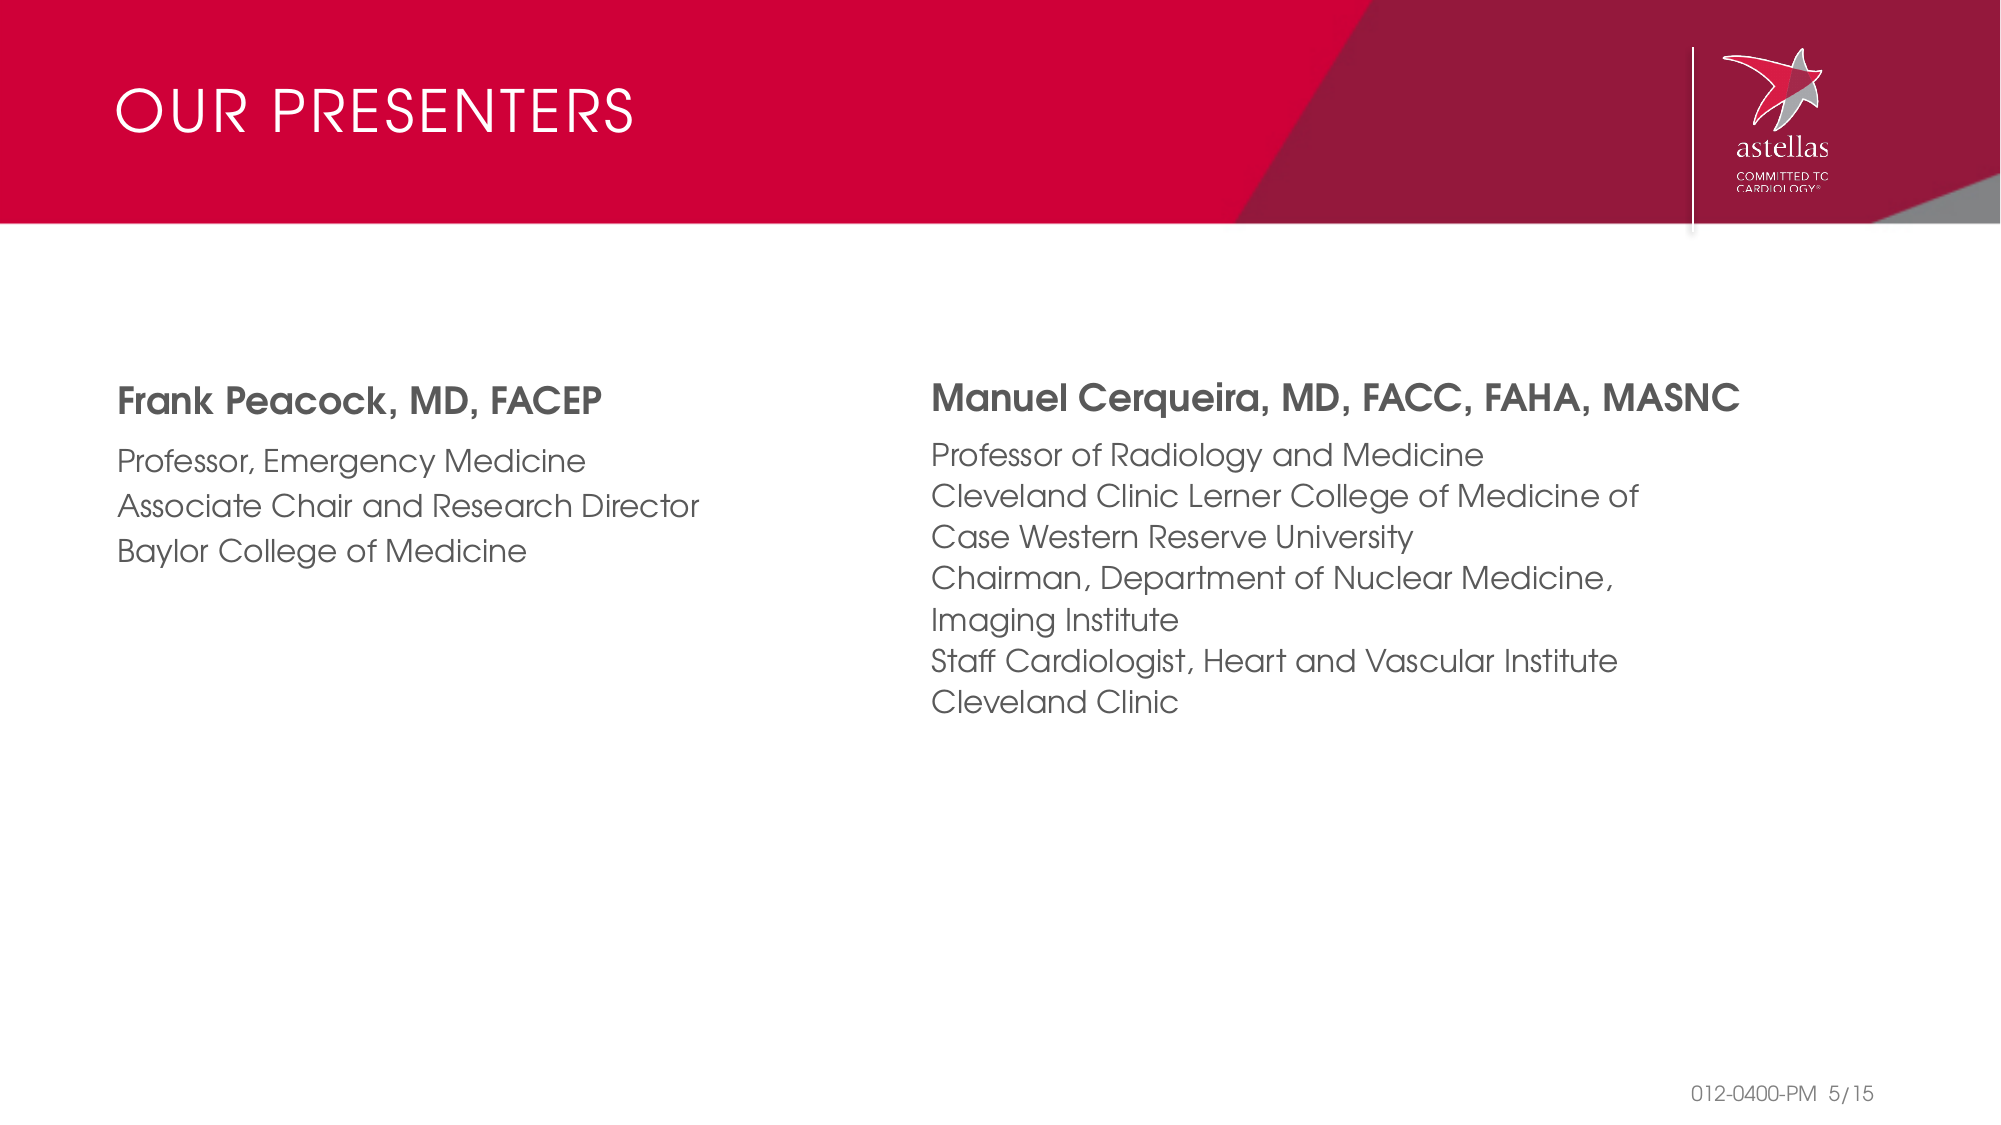

# Our presenters
Manuel Cerqueira, MD, FACC, FAHA, MASNC
Professor of Radiology and Medicine
Cleveland Clinic Lerner College of Medicine of
Case Western Reserve University
Chairman, Department of Nuclear Medicine,
Imaging Institute
Staff Cardiologist, Heart and Vascular Institute
Cleveland Clinic
Frank Peacock, MD, FACEP
Professor, Emergency Medicine
Associate Chair and Research Director
Baylor College of Medicine